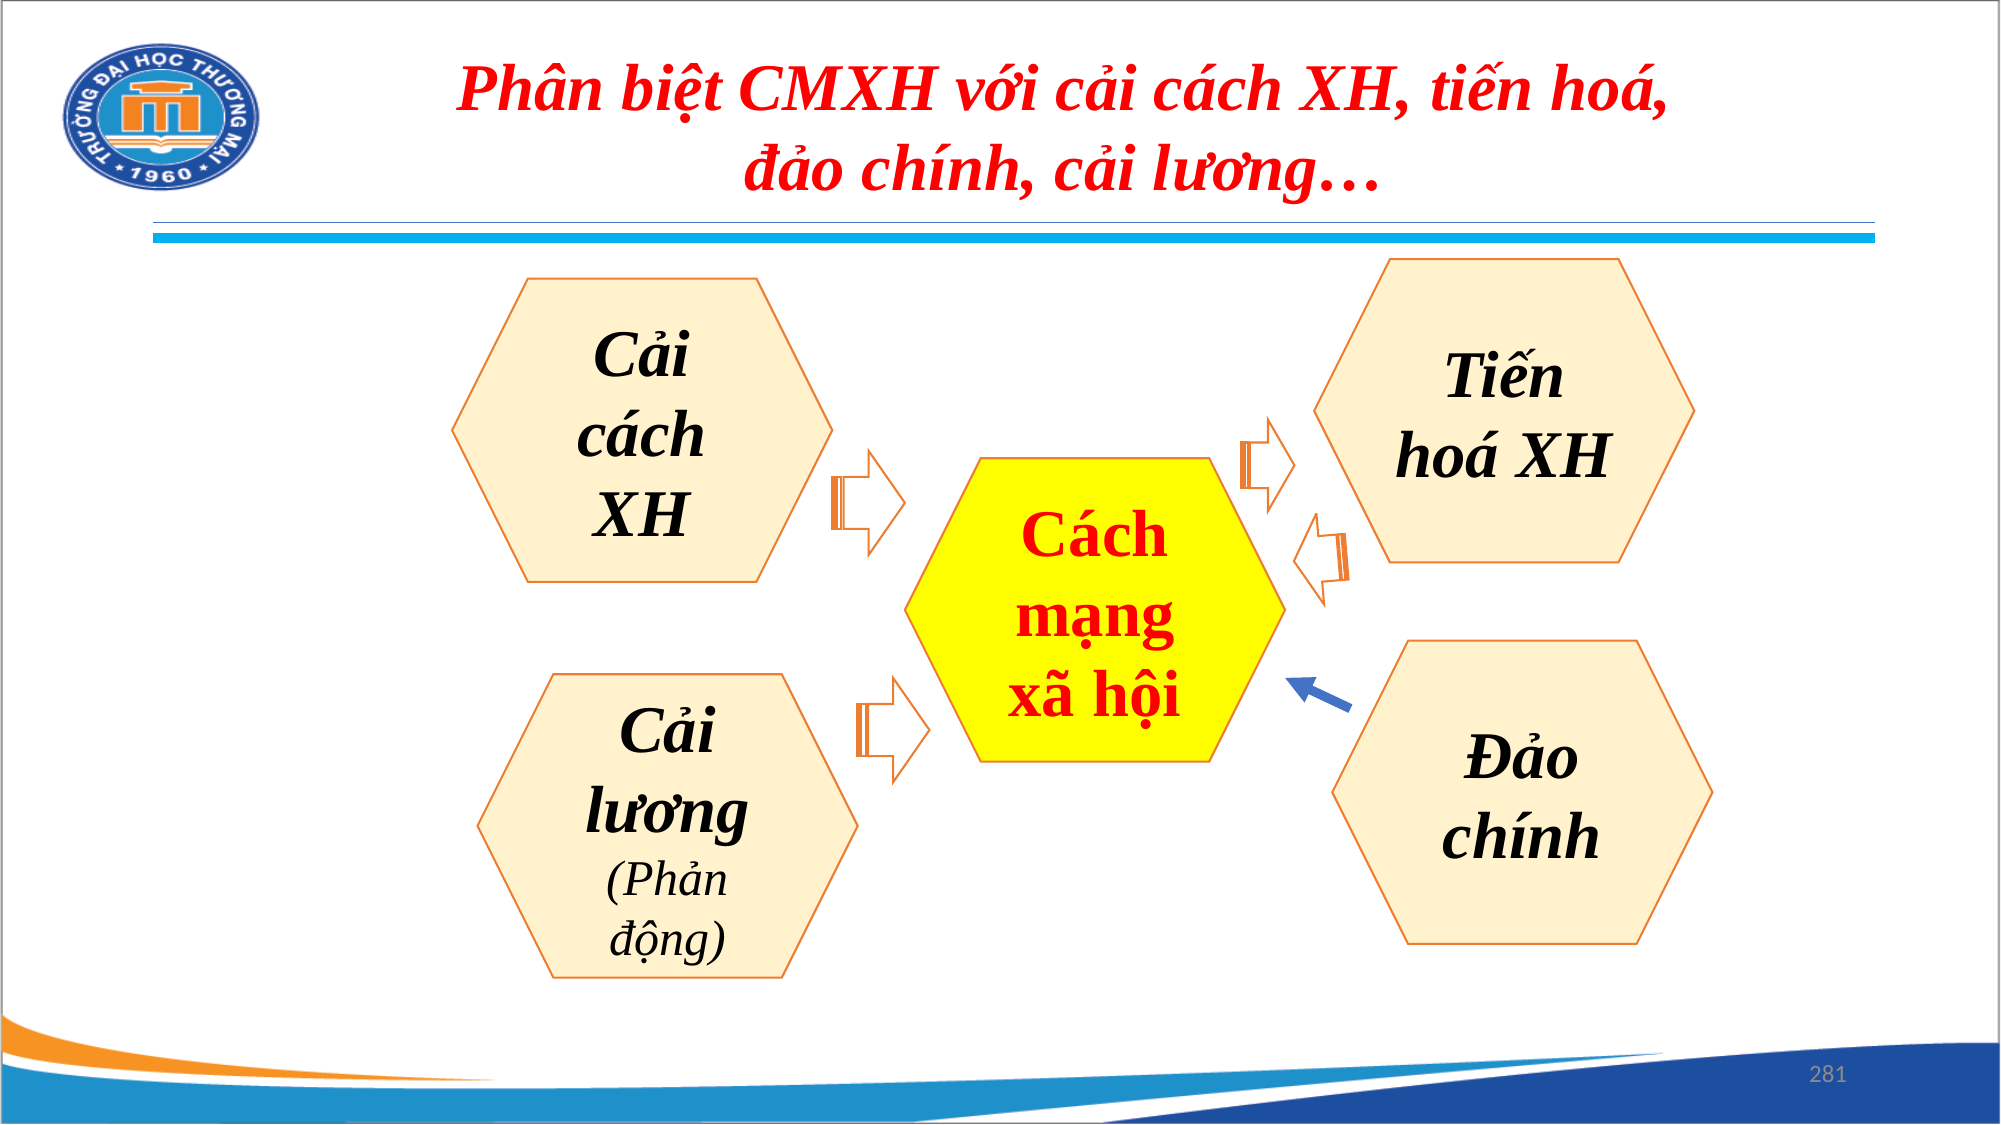

Phân biệt CMXH với cải cách XH, tiến hoá, đảo chính, cải lương…
Tiến hoá XH
Cải cách XH

Cách mạng xã hội

Đảo chính
Cải lương
(Phản động)

281